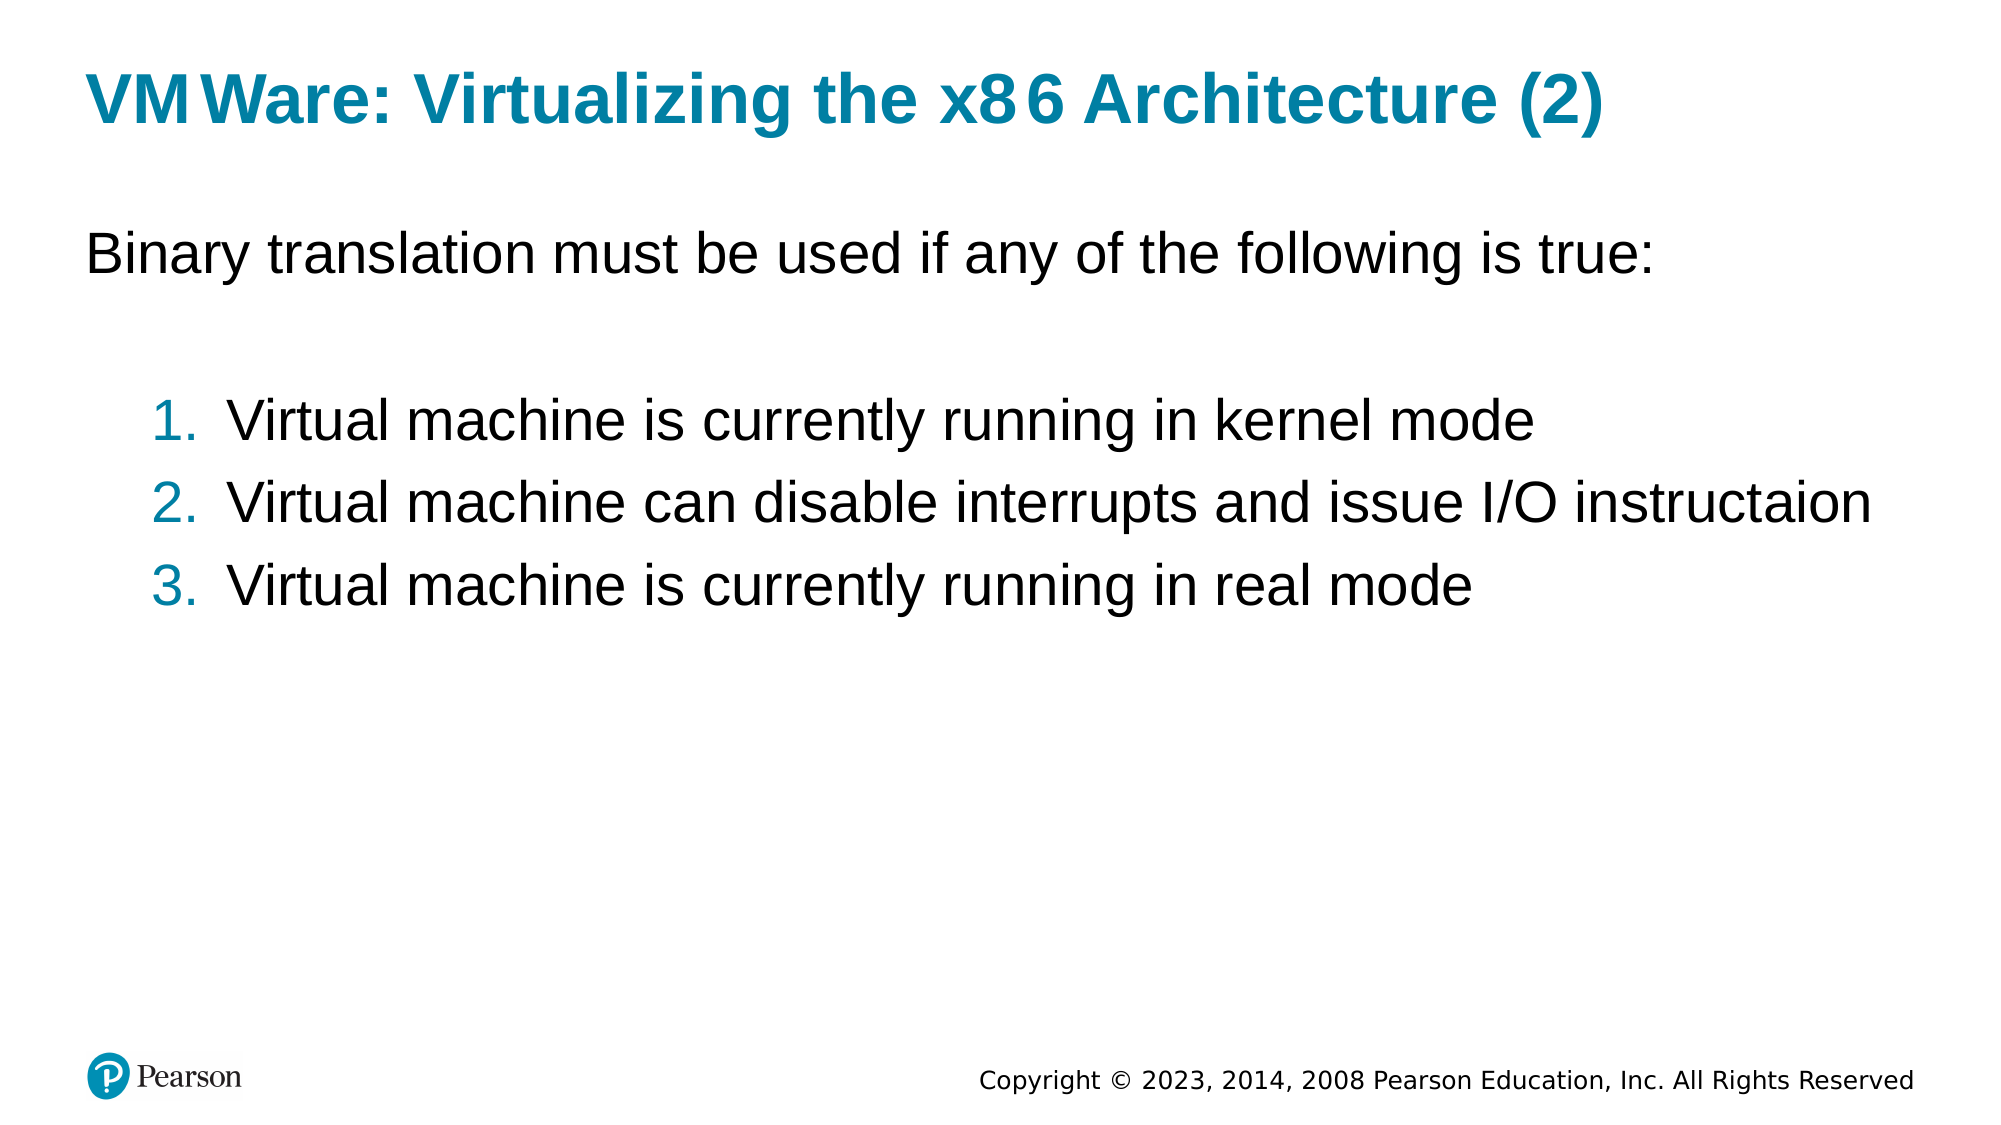

# V M Ware: Virtualizing the x 8 6 Architecture (2)
Binary translation must be used if any of the following is true:
Virtual machine is currently running in kernel mode
Virtual machine can disable interrupts and issue I/O instructaion
Virtual machine is currently running in real mode